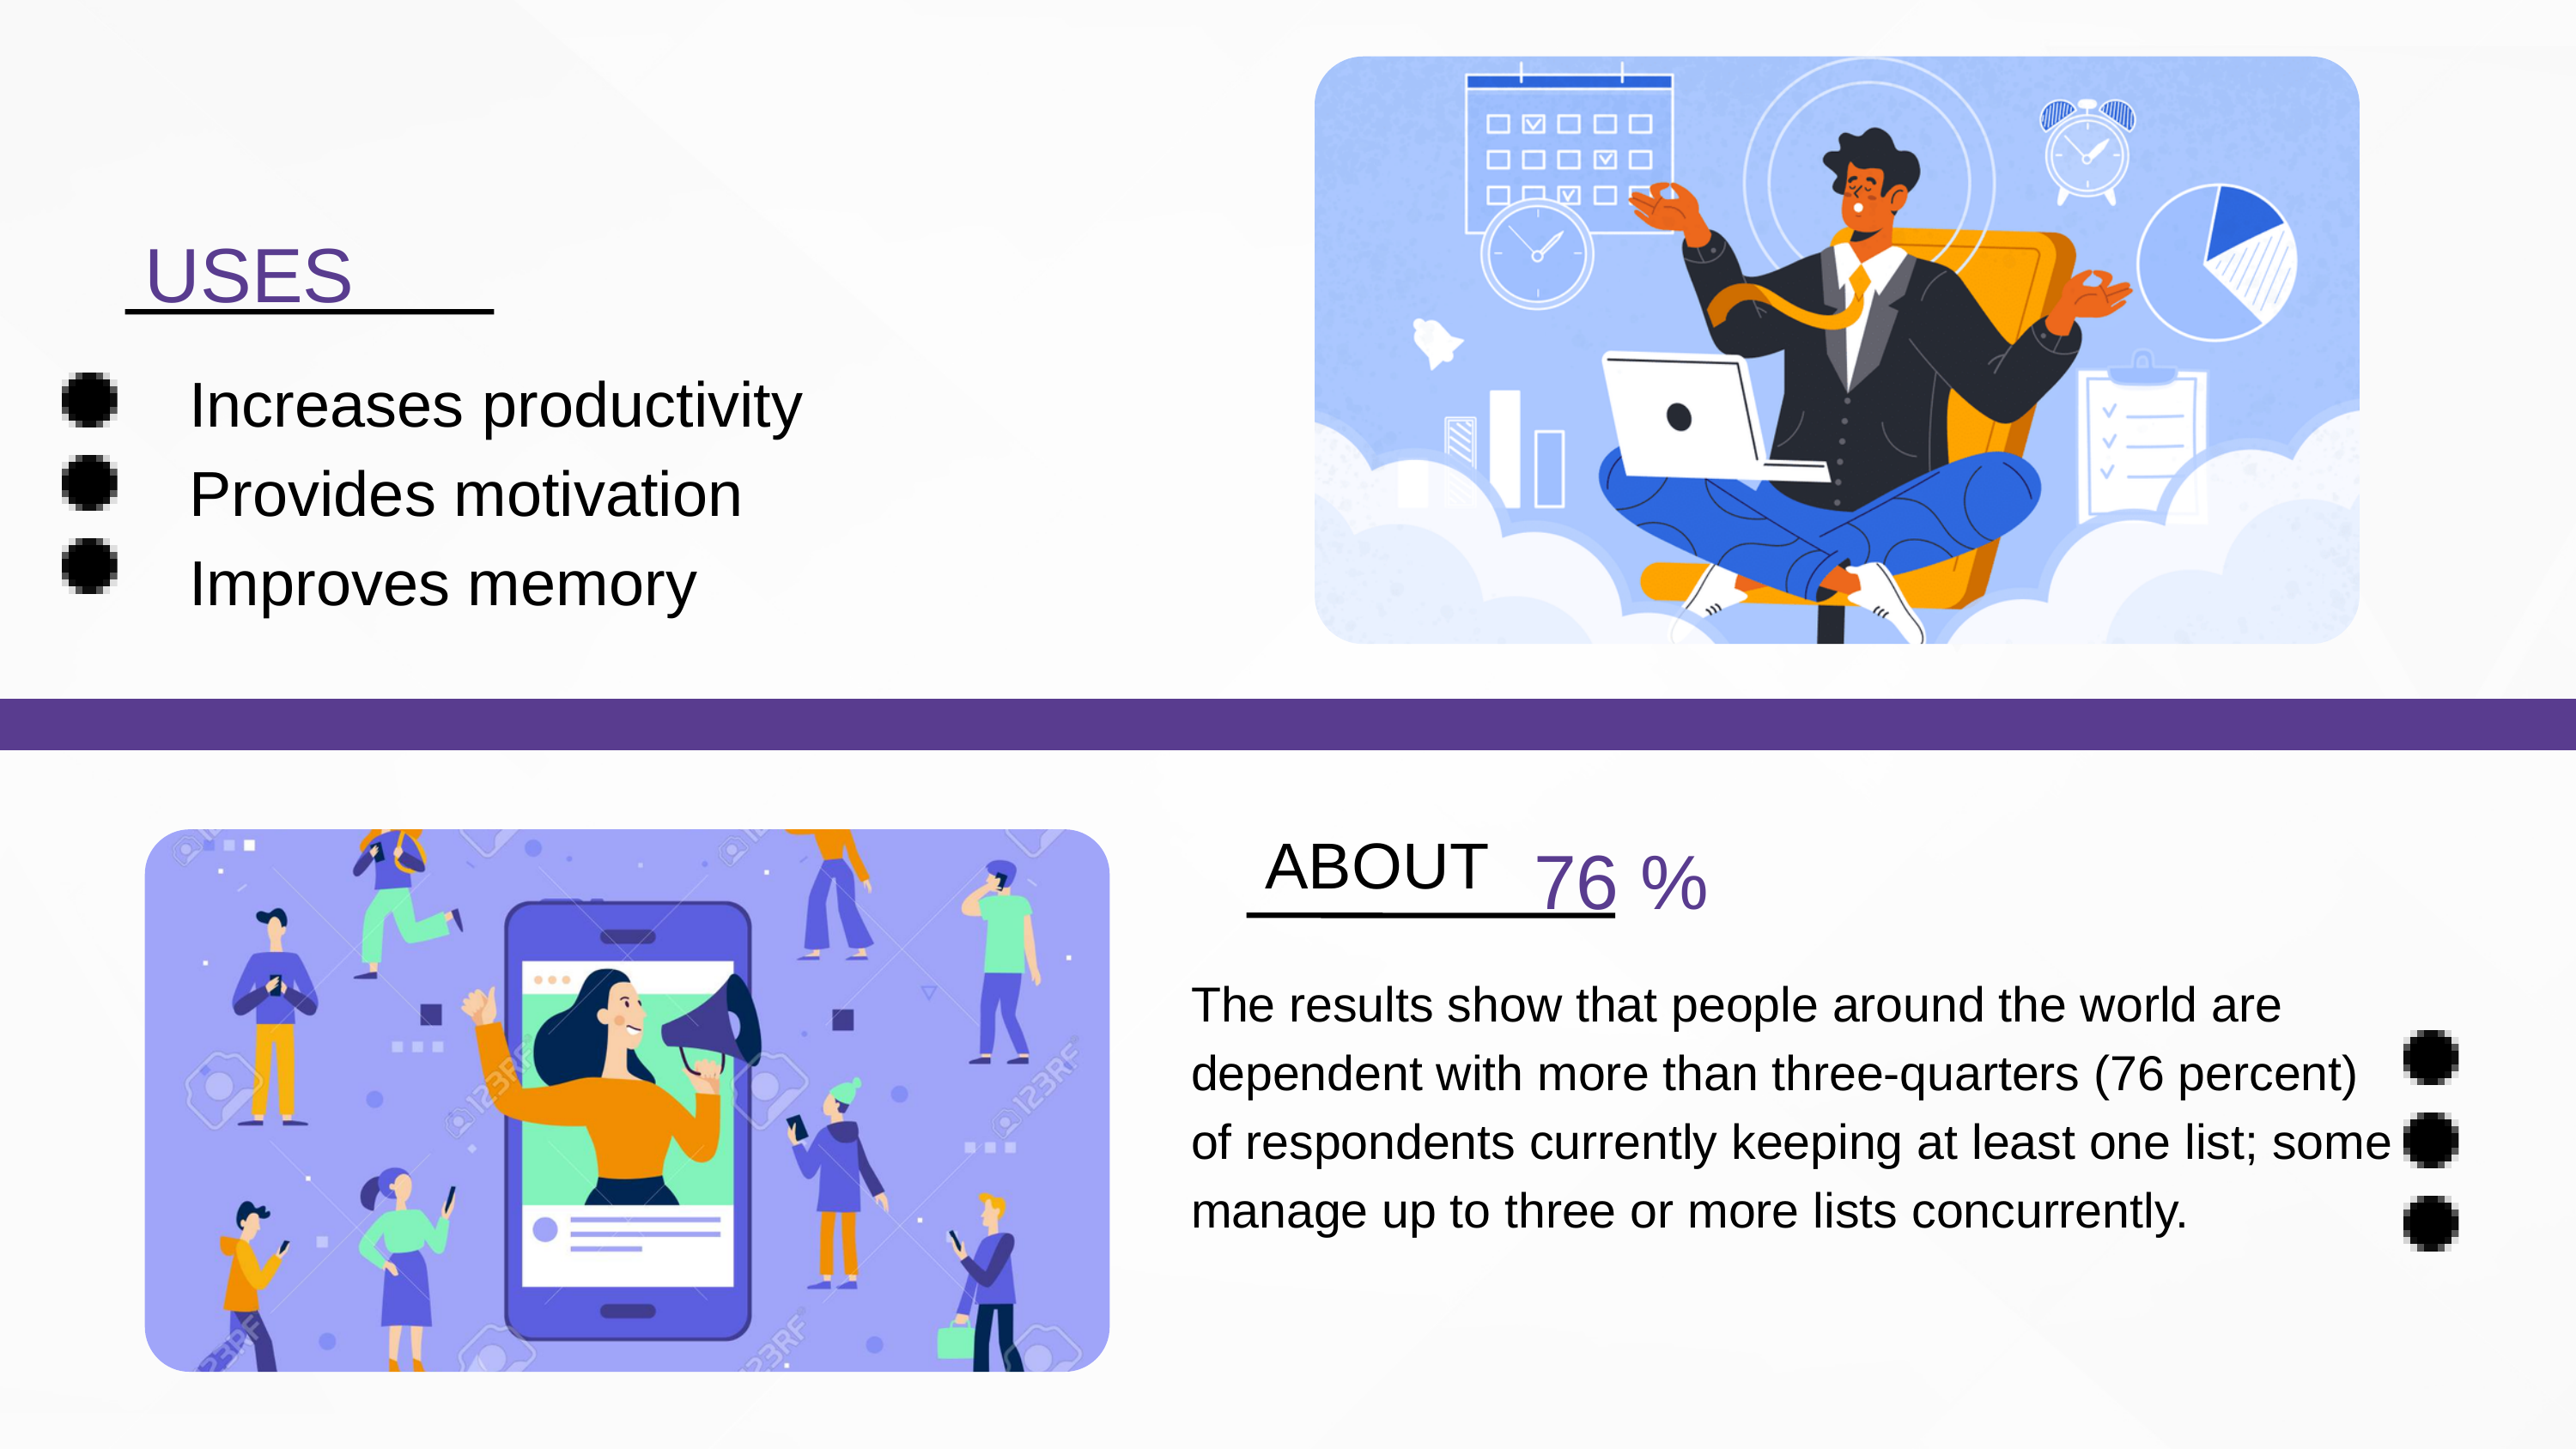

USES

Increases productivity
Provides motivation
Improves memory

ABOUT
76 %

The results show that people around the world are dependent with more than three-quarters (76 percent) of respondents currently keeping at least one list; some manage up to three or more lists concurrently.